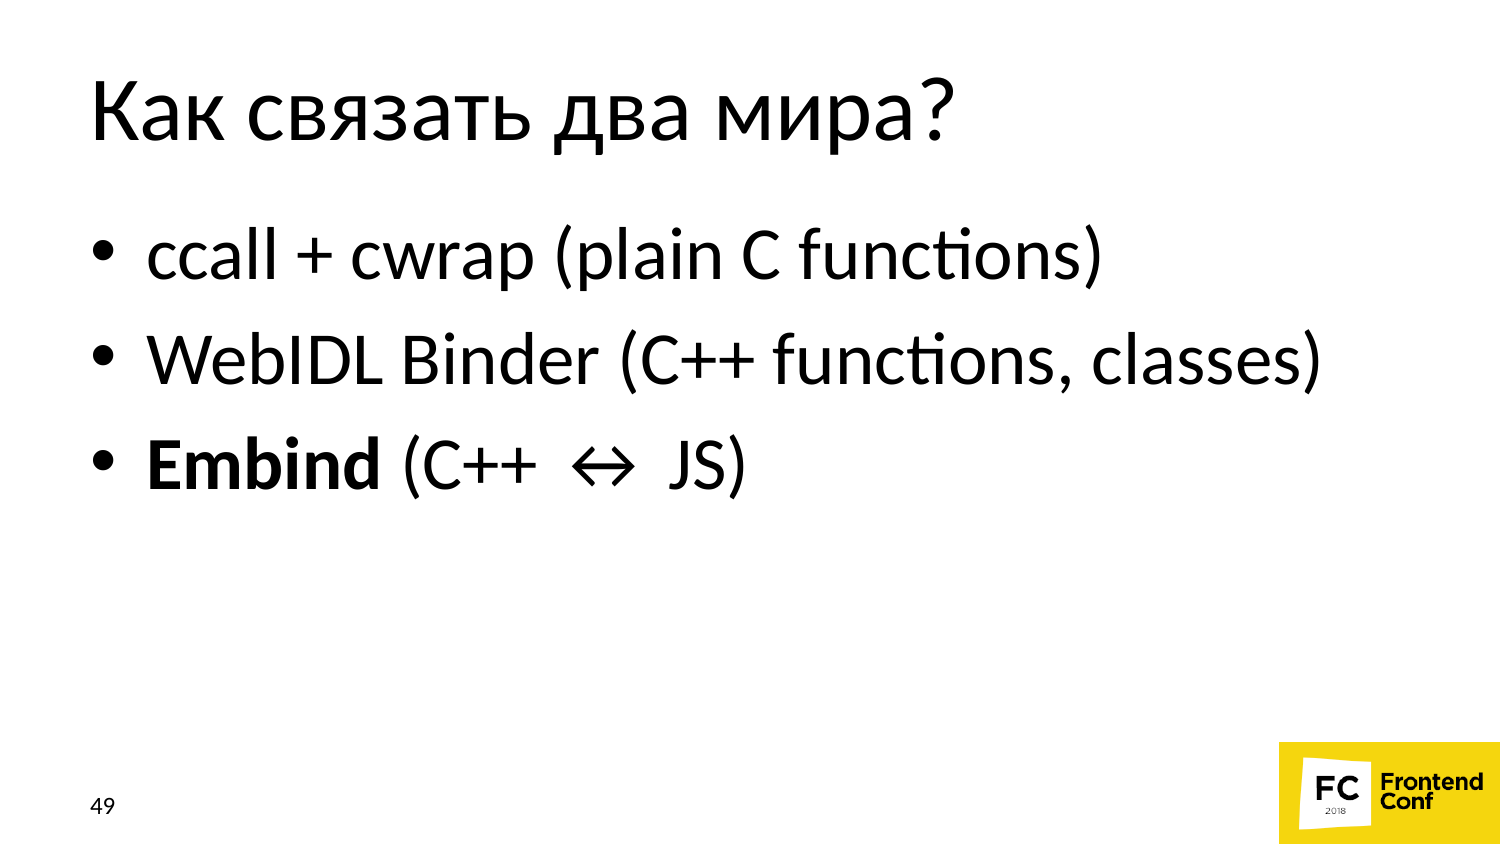

# Как связать два мира?
ccall + cwrap (plain C functions)
WebIDL Binder (C++ functions, classes)
Embind (C++ ↔ JS)

49